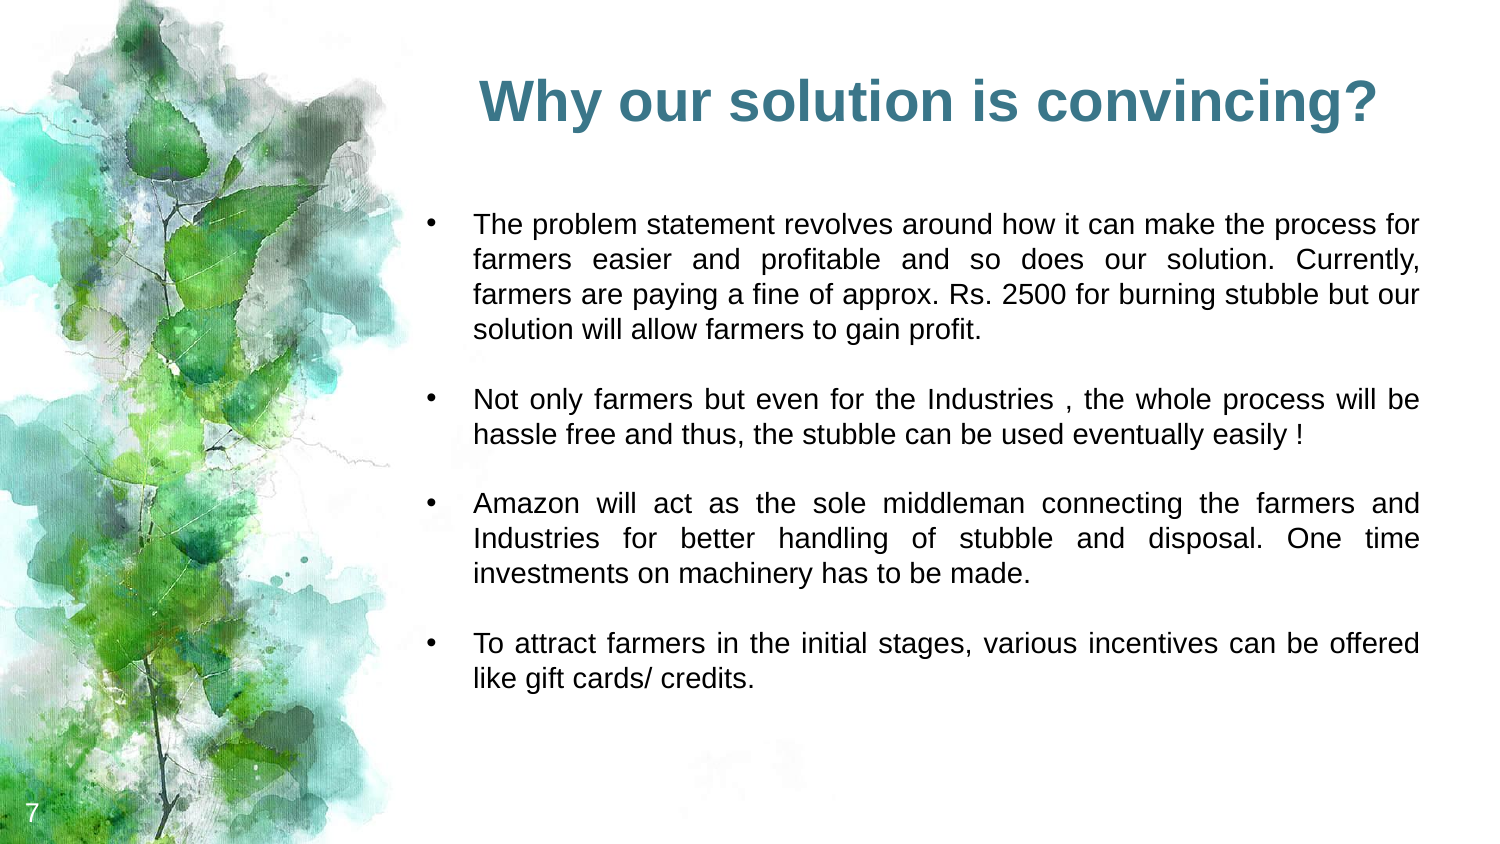

# Why our solution is convincing?

The problem statement revolves around how it can make the process for farmers easier and profitable and so does our solution. Currently, farmers are paying a fine of approx. Rs. 2500 for burning stubble but our solution will allow farmers to gain profit.

Not only farmers but even for the Industries , the whole process will be hassle free and thus, the stubble can be used eventually easily !

Amazon will act as the sole middleman connecting the farmers and Industries for better handling of stubble and disposal. One time investments on machinery has to be made.

To attract farmers in the initial stages, various incentives can be offered like gift cards/ credits.
7